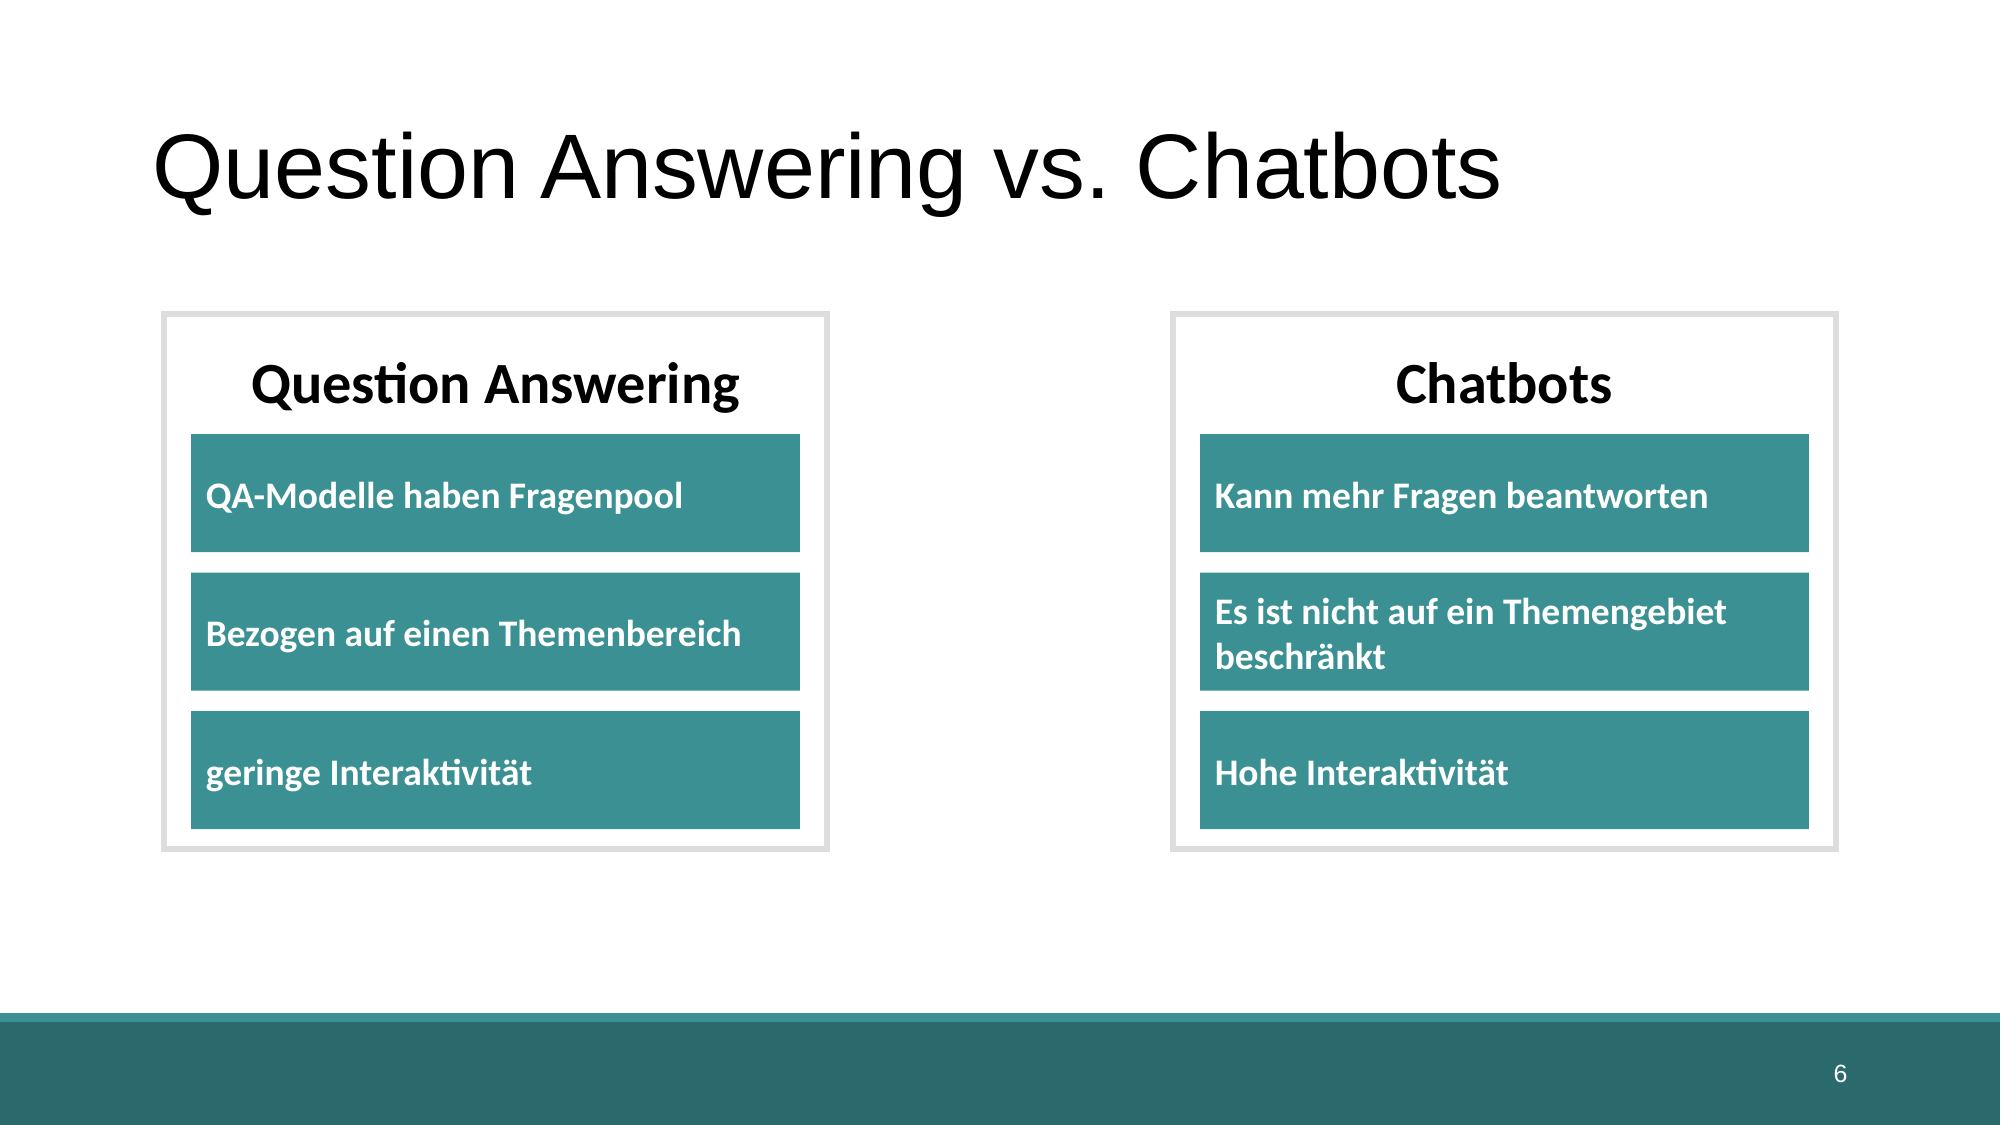

# Question Answering vs. Chatbots

Question Answering
QA-Modelle haben Fragenpool
Bezogen auf einen Themenbereich
geringe Interaktivität

Chatbots
Kann mehr Fragen beantworten
Es ist nicht auf ein Themengebiet beschränkt
Hohe Interaktivität
6